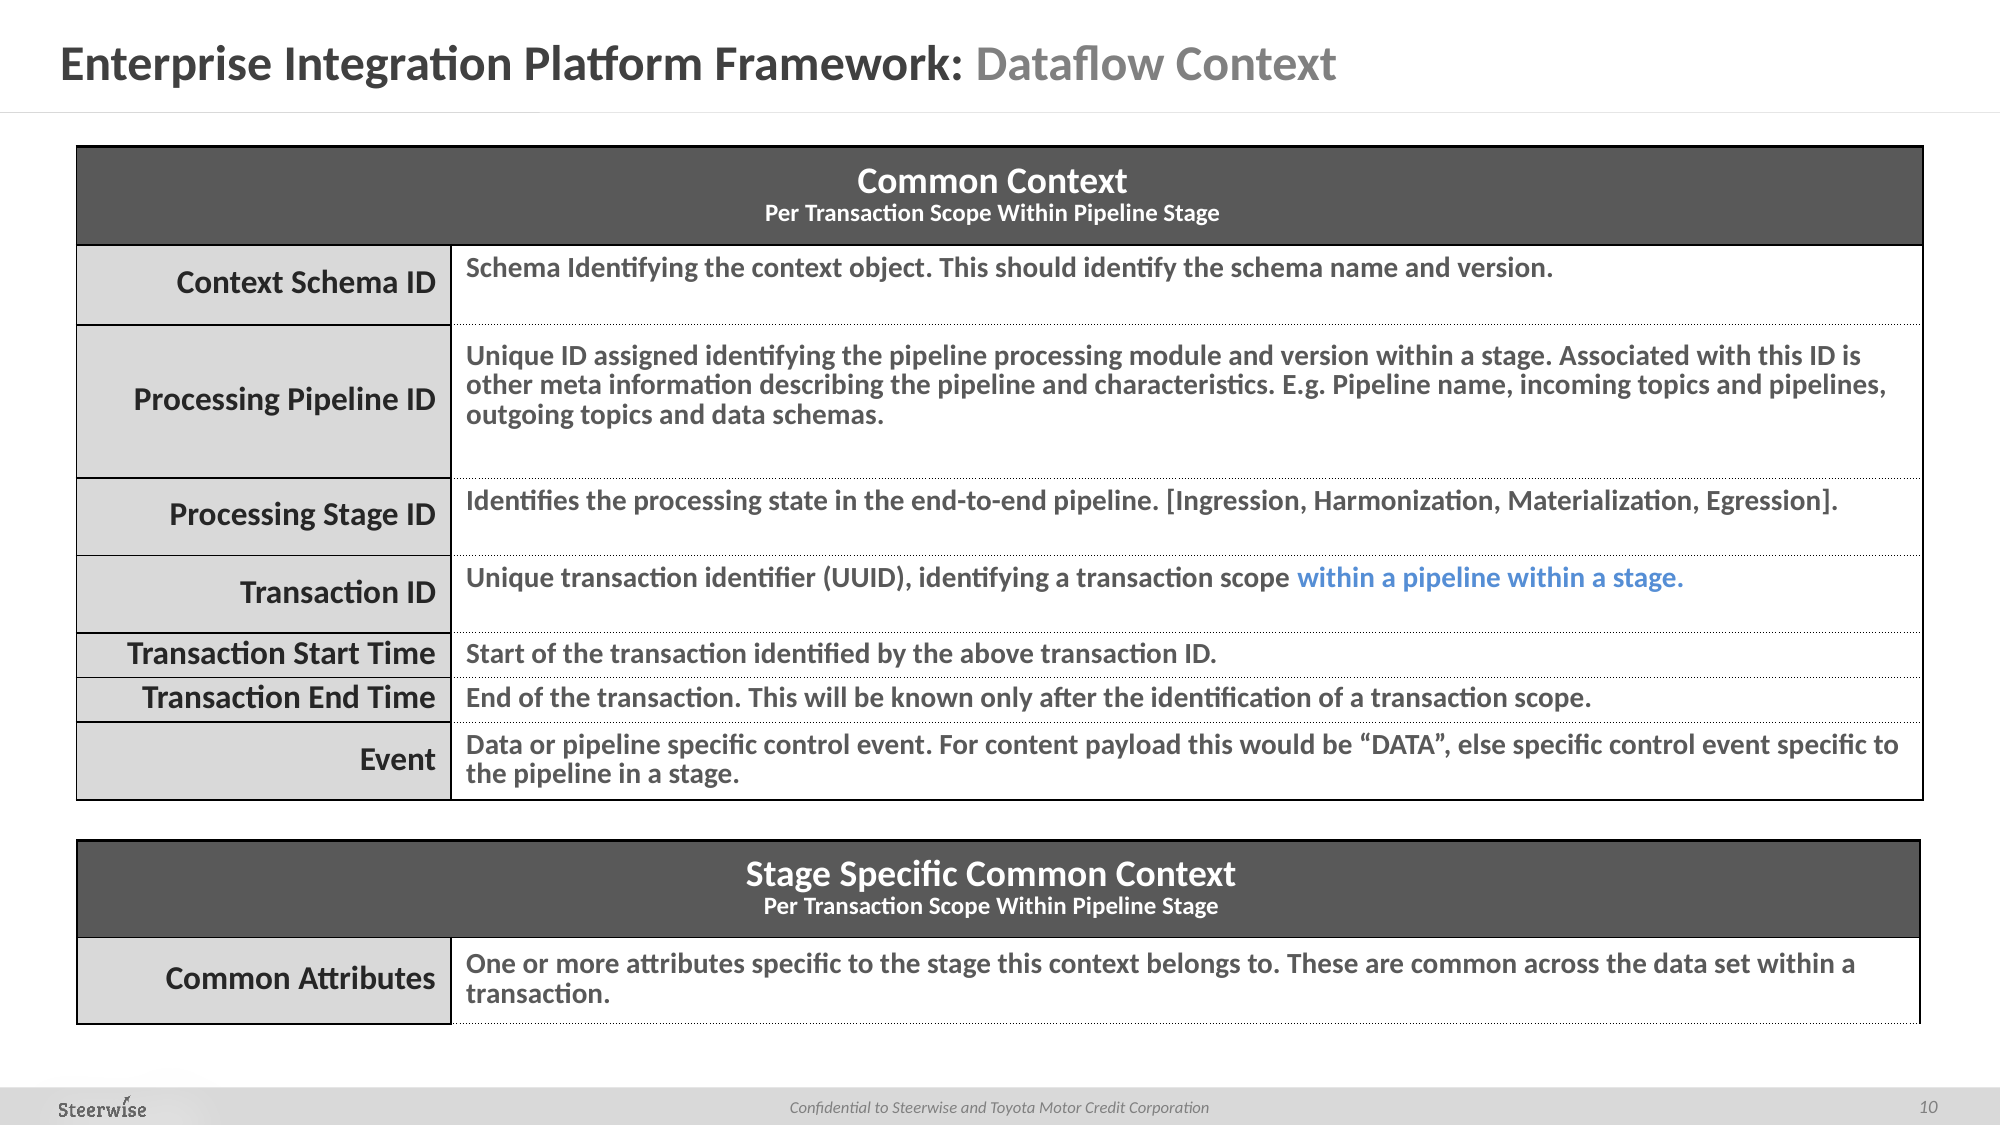

# Enterprise Integration Platform Framework: Dataflow Context
| Common Context Per Transaction Scope Within Pipeline Stage |  |
| --- | --- |
| Context Schema ID | Schema Identifying the context object. This should identify the schema name and version. |
| Processing Pipeline ID | Unique ID assigned identifying the pipeline processing module and version within a stage. Associated with this ID is other meta information describing the pipeline and characteristics. E.g. Pipeline name, incoming topics and pipelines, outgoing topics and data schemas. |
| Processing Stage ID | Identifies the processing state in the end-to-end pipeline. [Ingression, Harmonization, Materialization, Egression]. |
| Transaction ID | Unique transaction identifier (UUID), identifying a transaction scope within a pipeline within a stage. |
| Transaction Start Time | Start of the transaction identified by the above transaction ID. |
| Transaction End Time | End of the transaction. This will be known only after the identification of a transaction scope. |
| Event | Data or pipeline specific control event. For content payload this would be “DATA”, else specific control event specific to the pipeline in a stage. |
| Stage Specific Common Context Per Transaction Scope Within Pipeline Stage |  |
| --- | --- |
| Common Attributes | One or more attributes specific to the stage this context belongs to. These are common across the data set within a transaction. |
10